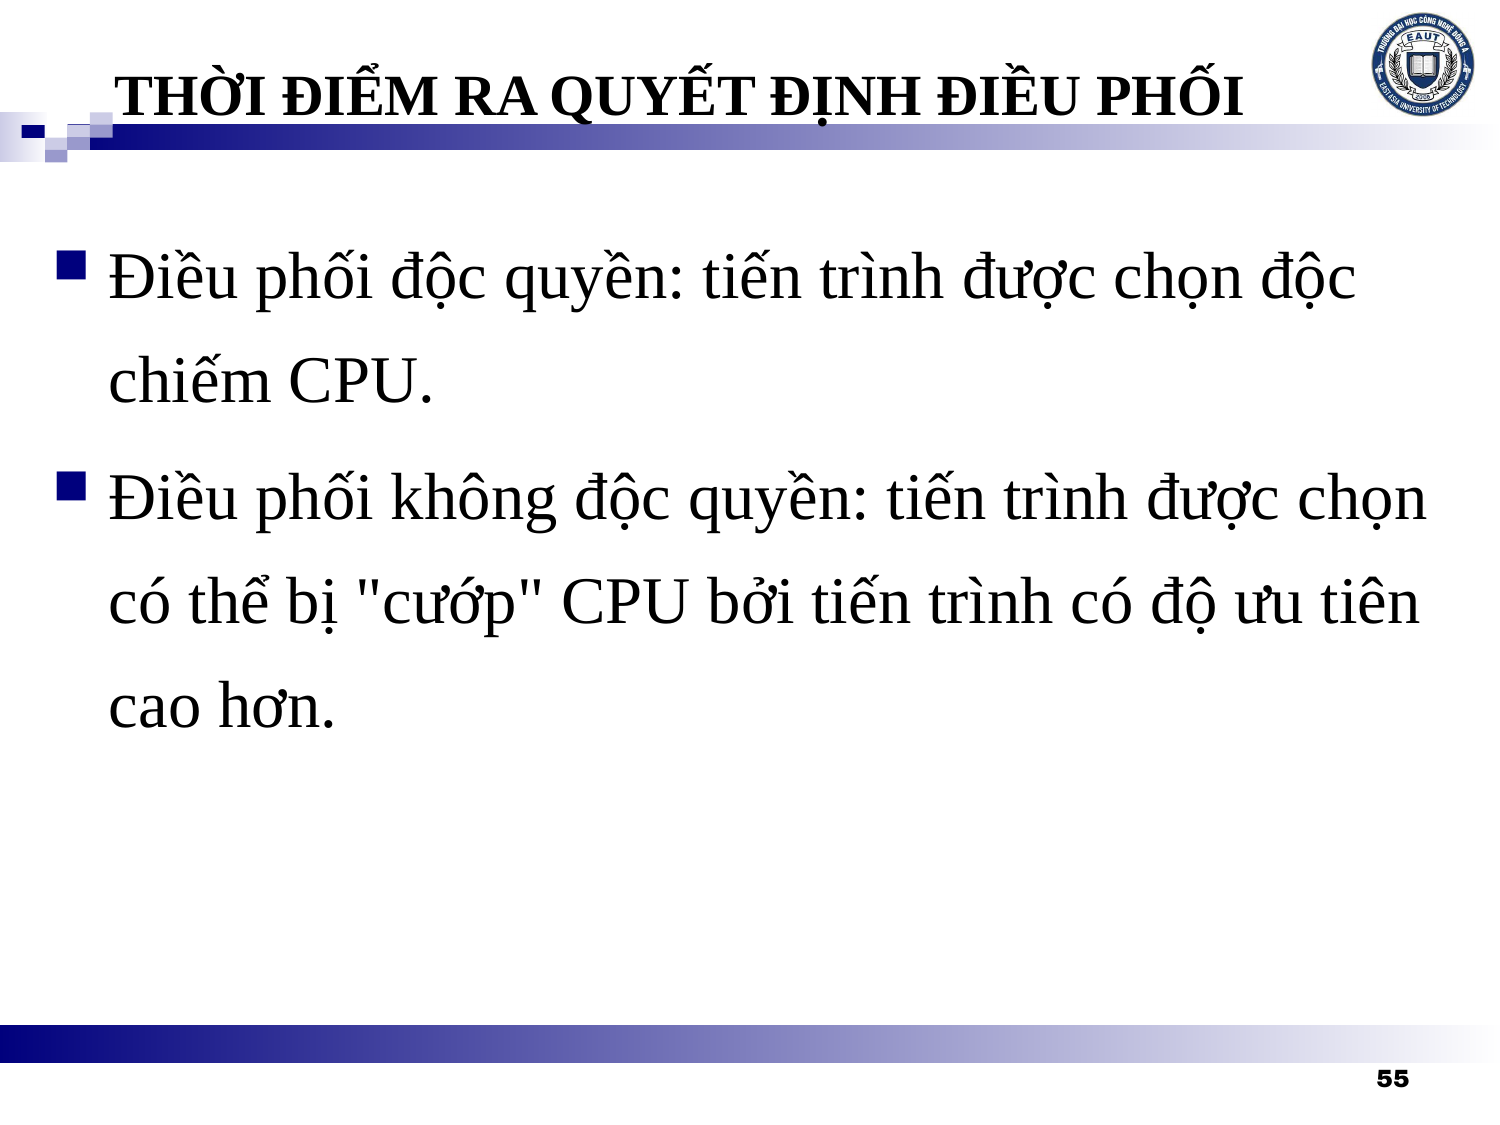

THỜI ĐIỂM RA QUYẾT ĐỊNH ĐIỀU PHỐI
Điều phối độc quyền: tiến trình được chọn độc chiếm CPU.
Điều phối không độc quyền: tiến trình được chọn có thể bị "cướp" CPU bởi tiến trình có độ ưu tiên cao hơn.

55